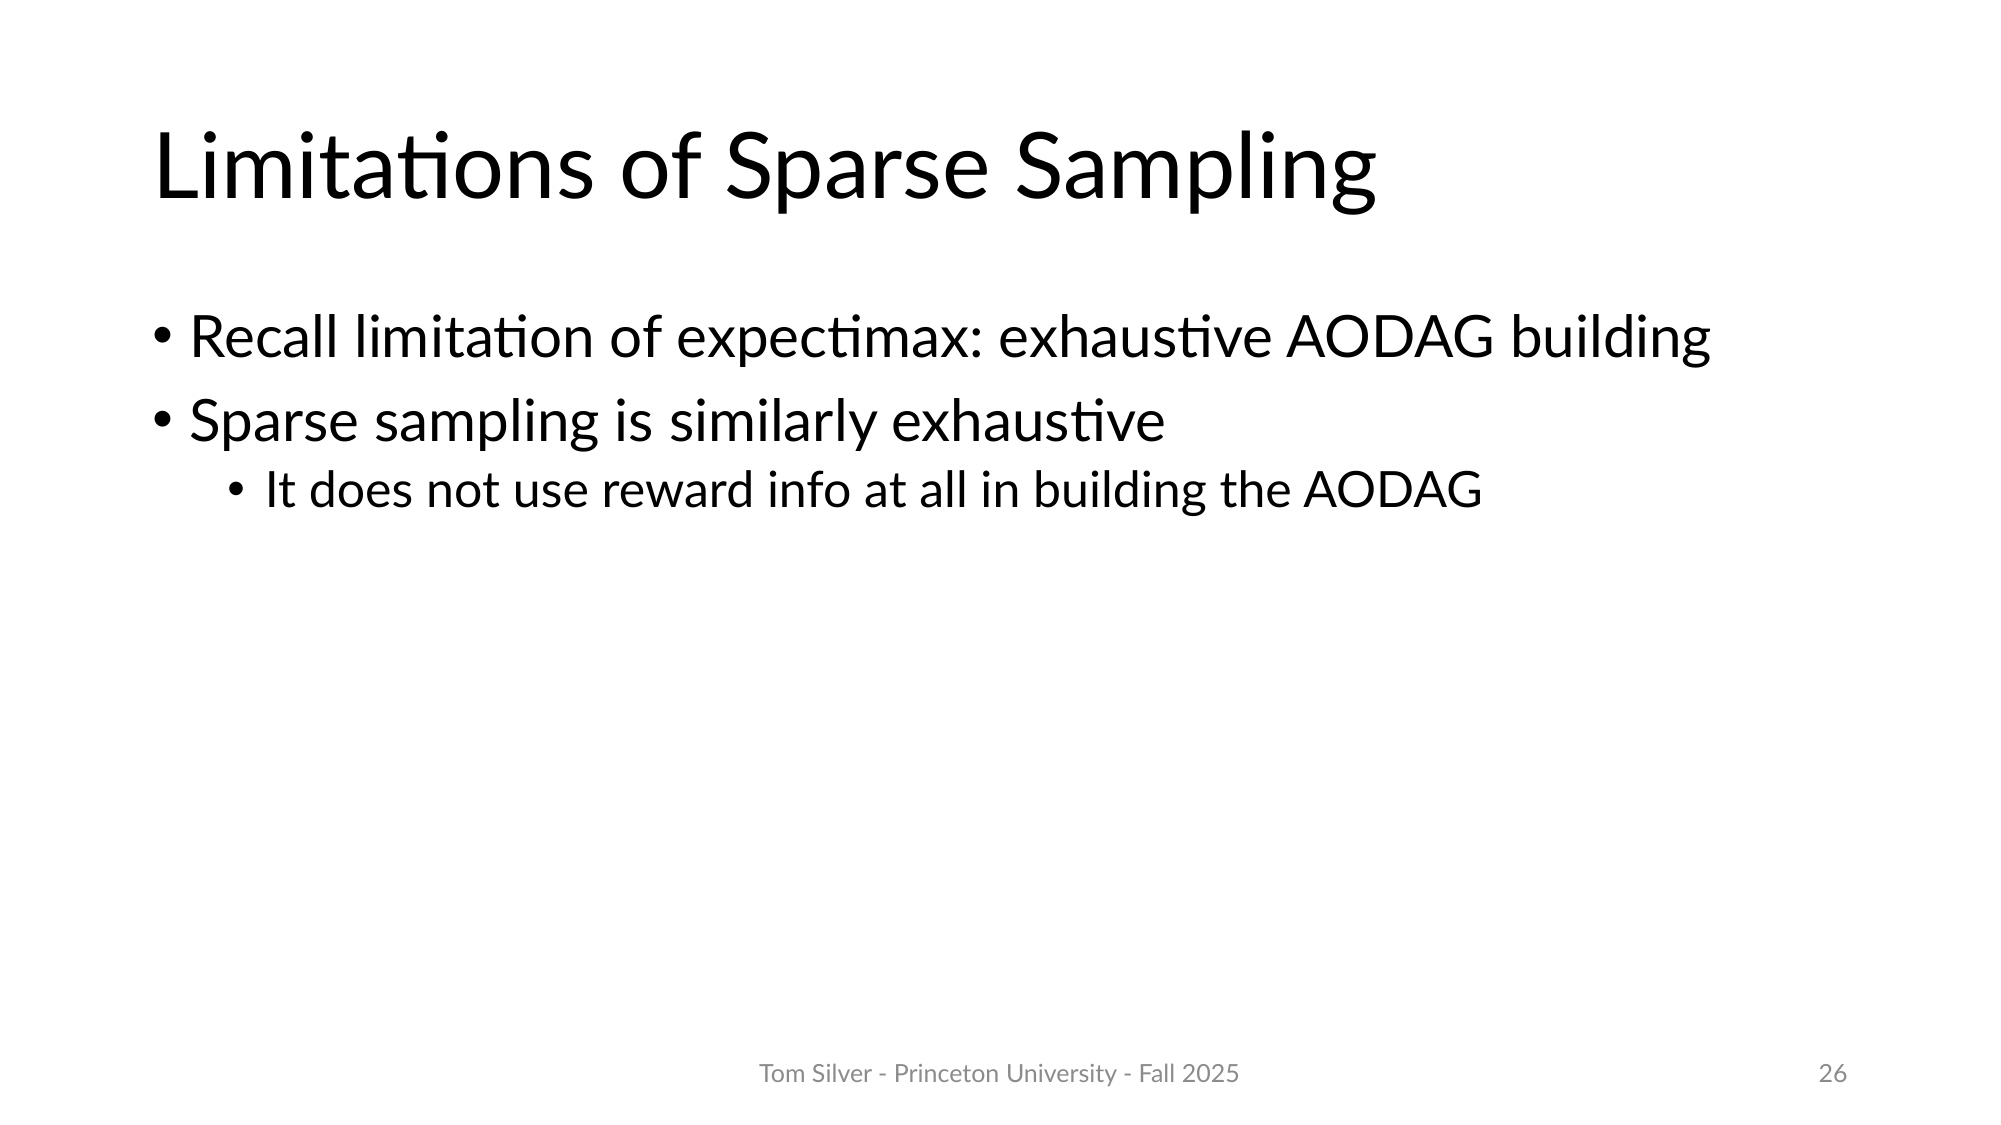

# Limitations of Sparse Sampling
Recall limitation of expectimax: exhaustive AODAG building
Sparse sampling is similarly exhaustive
It does not use reward info at all in building the AODAG
Tom Silver - Princeton University - Fall 2025
26